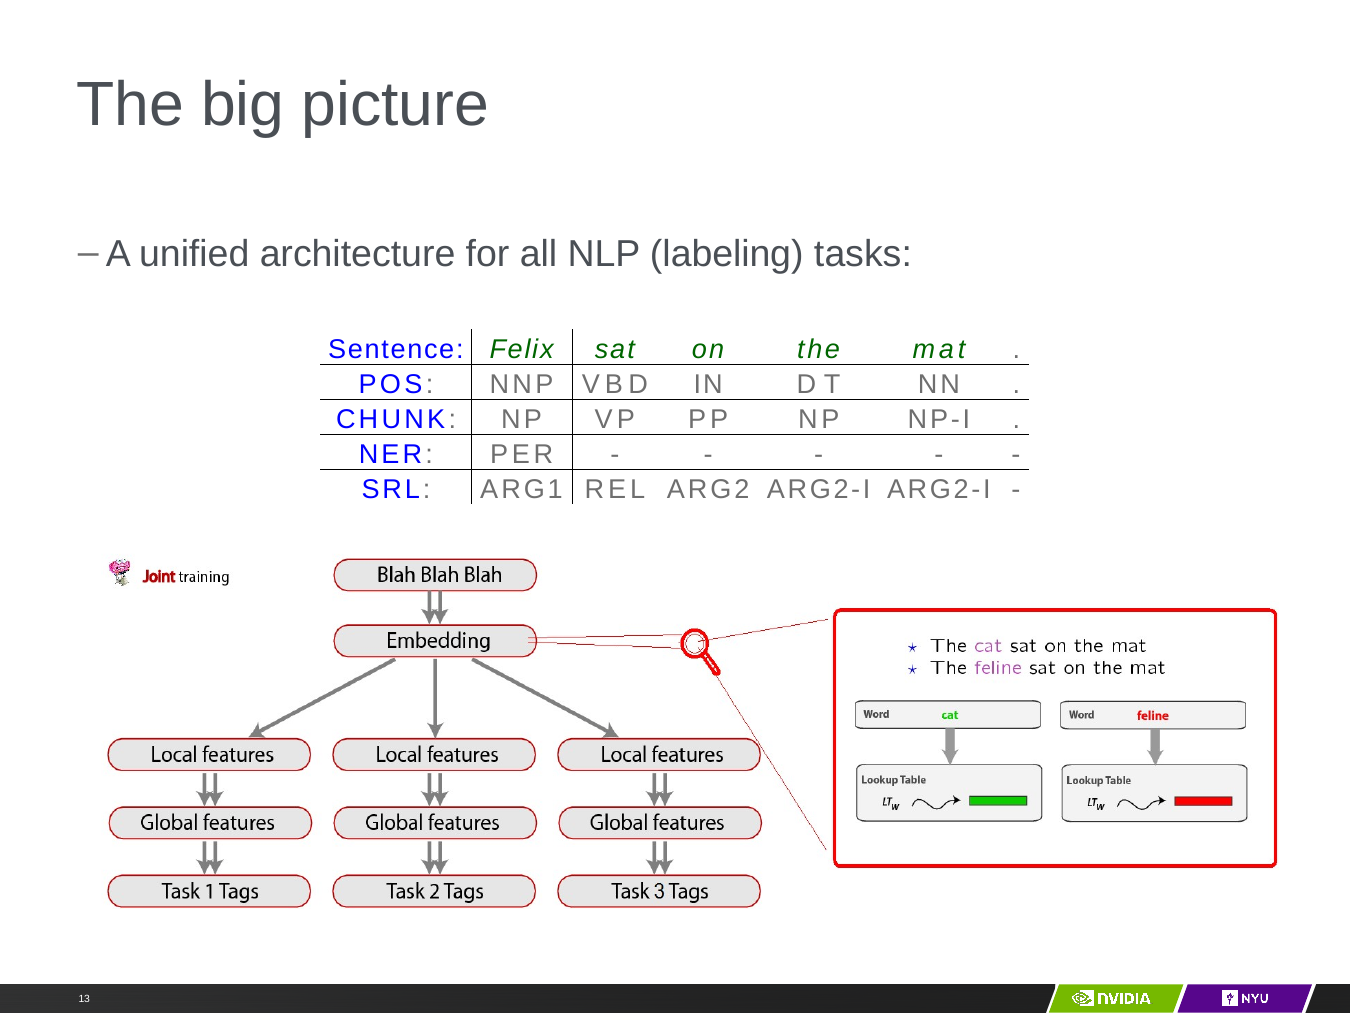

# The big picture
A uniﬁed architecture for all NLP (labeling) tasks:
| Sentence: | Felix | sat | on | the | mat | . |
| --- | --- | --- | --- | --- | --- | --- |
| POS: | NNP | VBD | IN | DT | NN | . |
| CHUNK: | NP | VP | PP | NP | NP-I | . |
| NER: | PER | - | - | - | - | - |
| SRL: | ARG1 | REL | ARG2 | ARG2-I | ARG2-I | - |